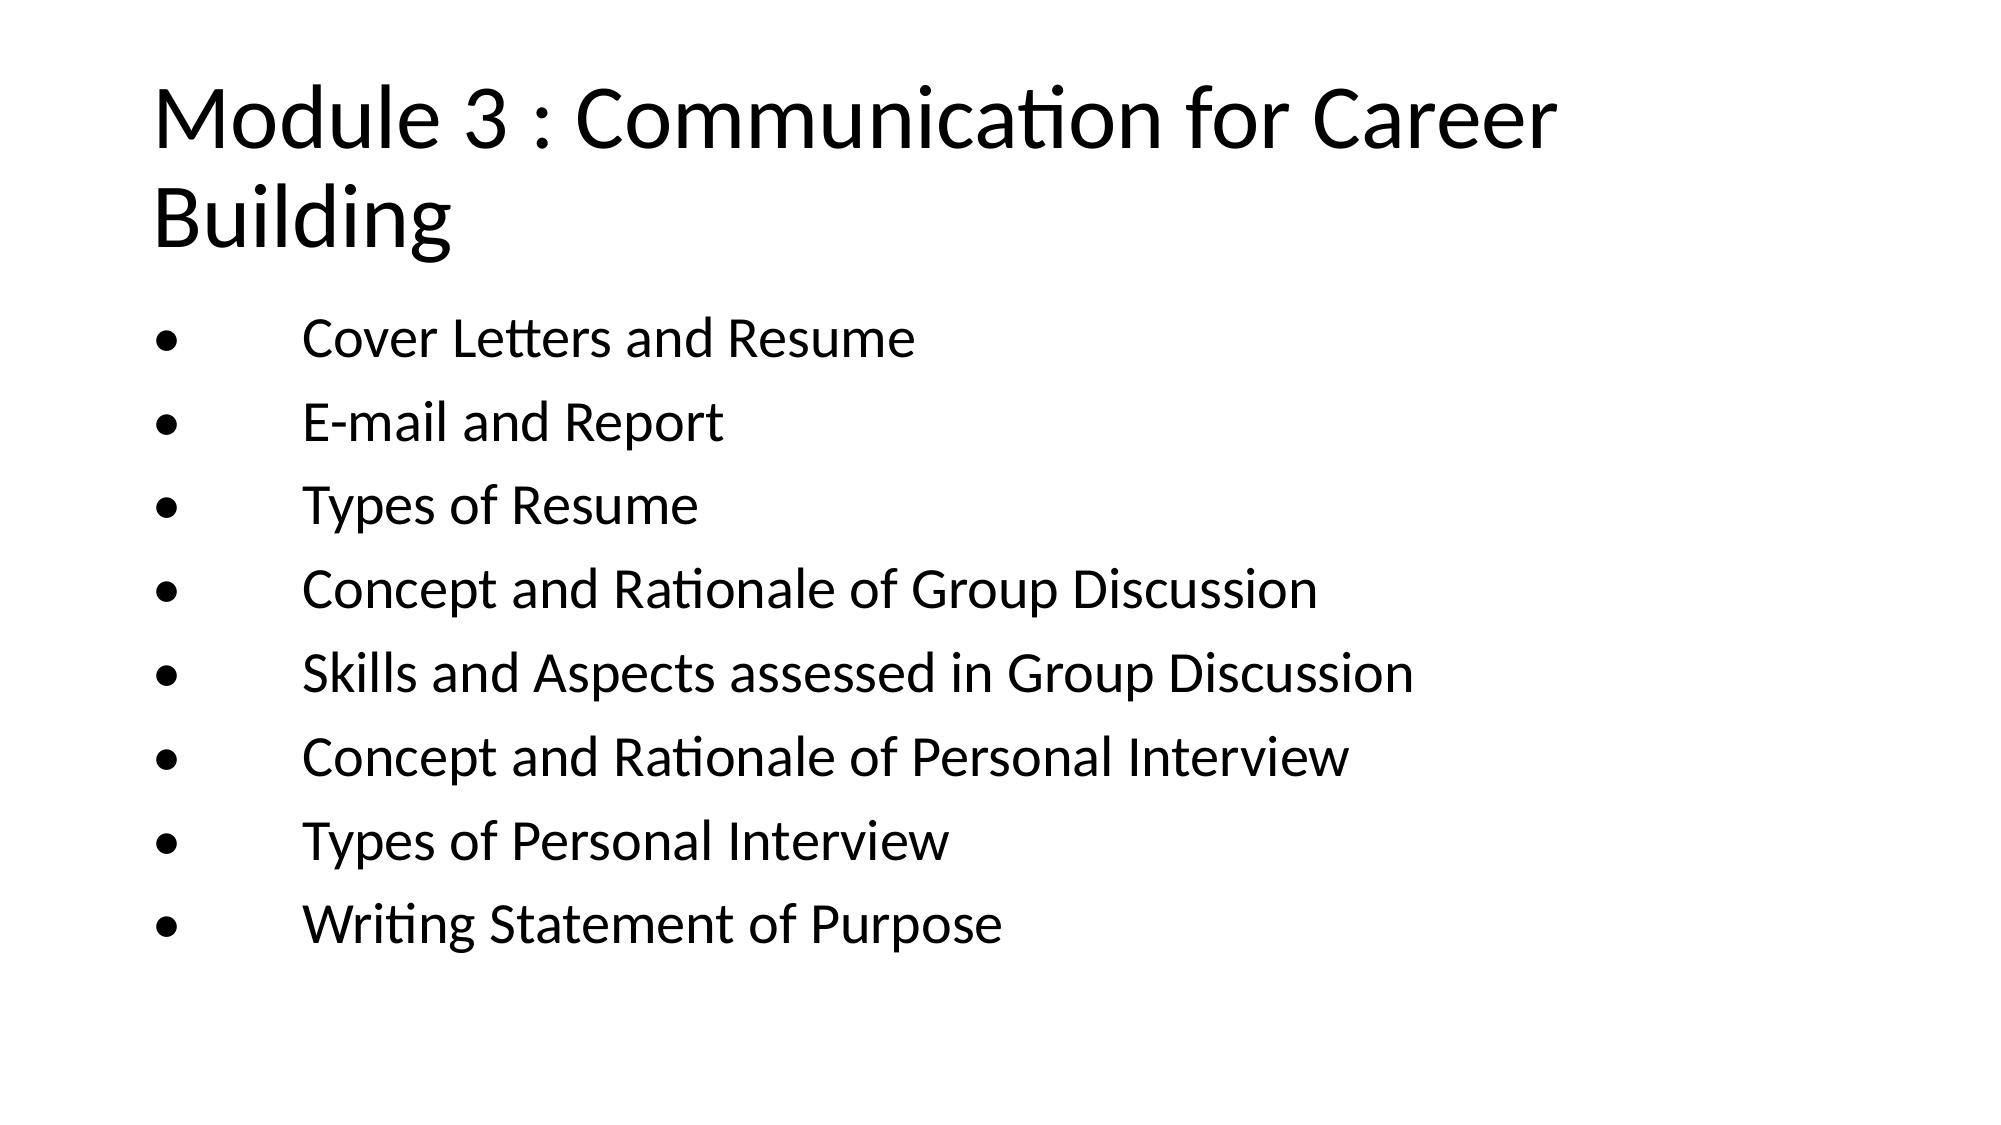

# Module 3 : Communication for Career Building
•	Cover Letters and Resume
•	E-mail and Report
•	Types of Resume
•	Concept and Rationale of Group Discussion
•	Skills and Aspects assessed in Group Discussion
•	Concept and Rationale of Personal Interview
•	Types of Personal Interview
•	Writing Statement of Purpose